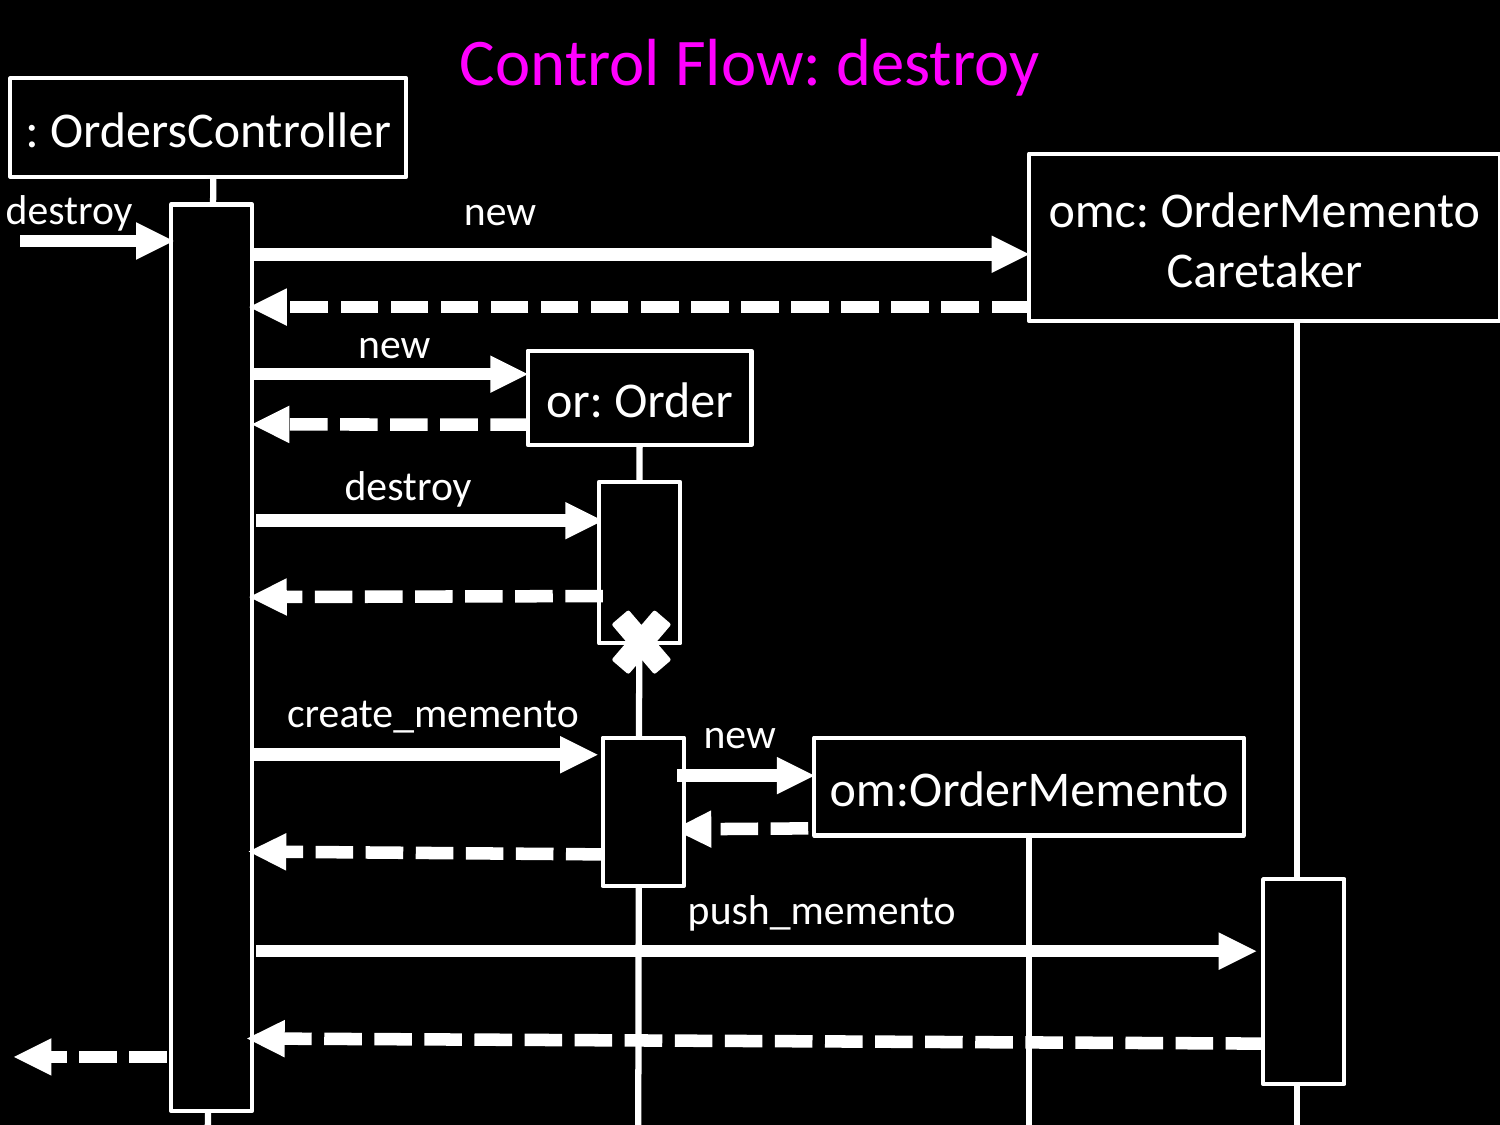

# Control Flow: destroy
: OrdersController
omc: OrderMemento
Caretaker
destroy
new

new
or: Order
destroy

create_memento
new

om:OrderMemento
push_memento